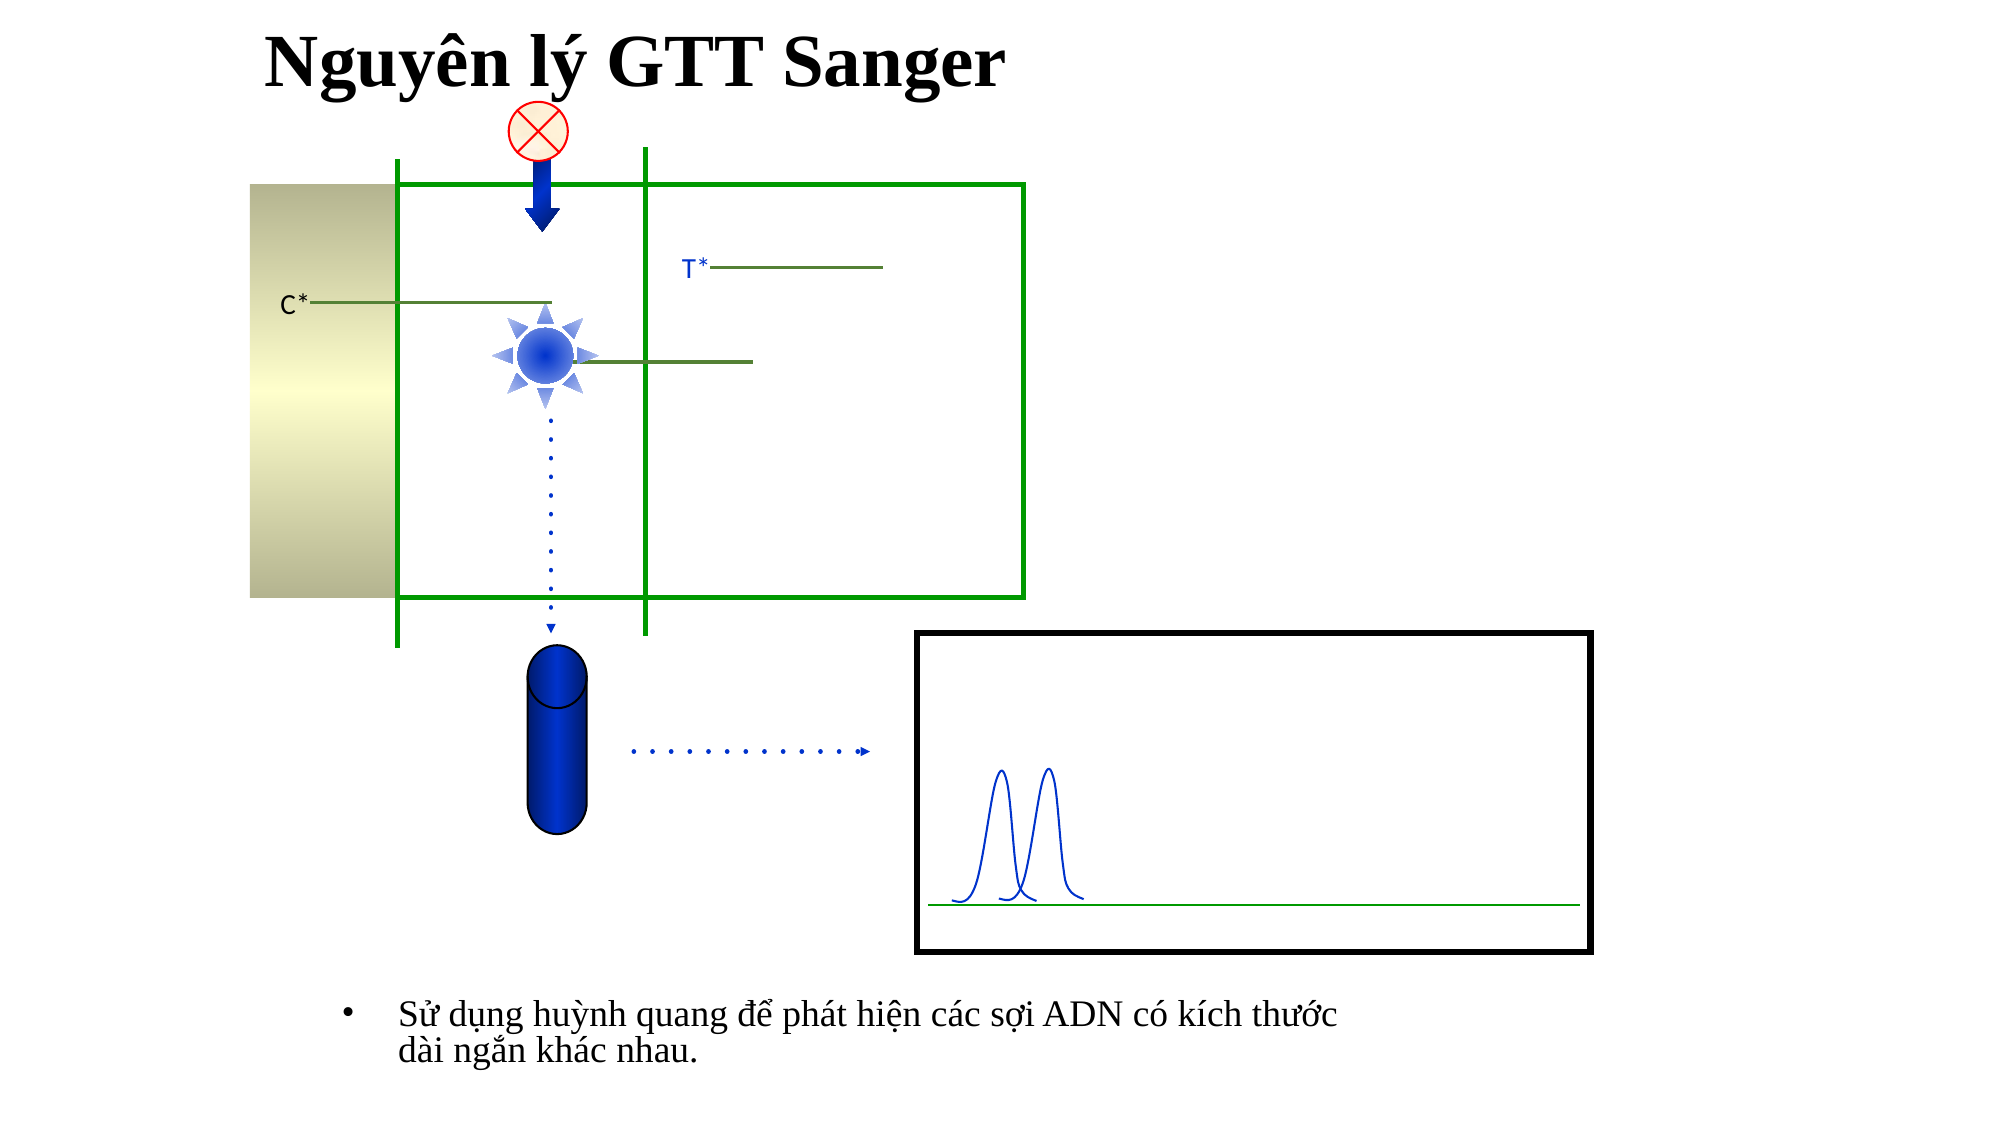

Nguyên lý GTT Sanger

T*
C*

T*

Sử dụng huỳnh quang để phát hiện các sợi ADN có kích thước dài ngắn khác nhau.